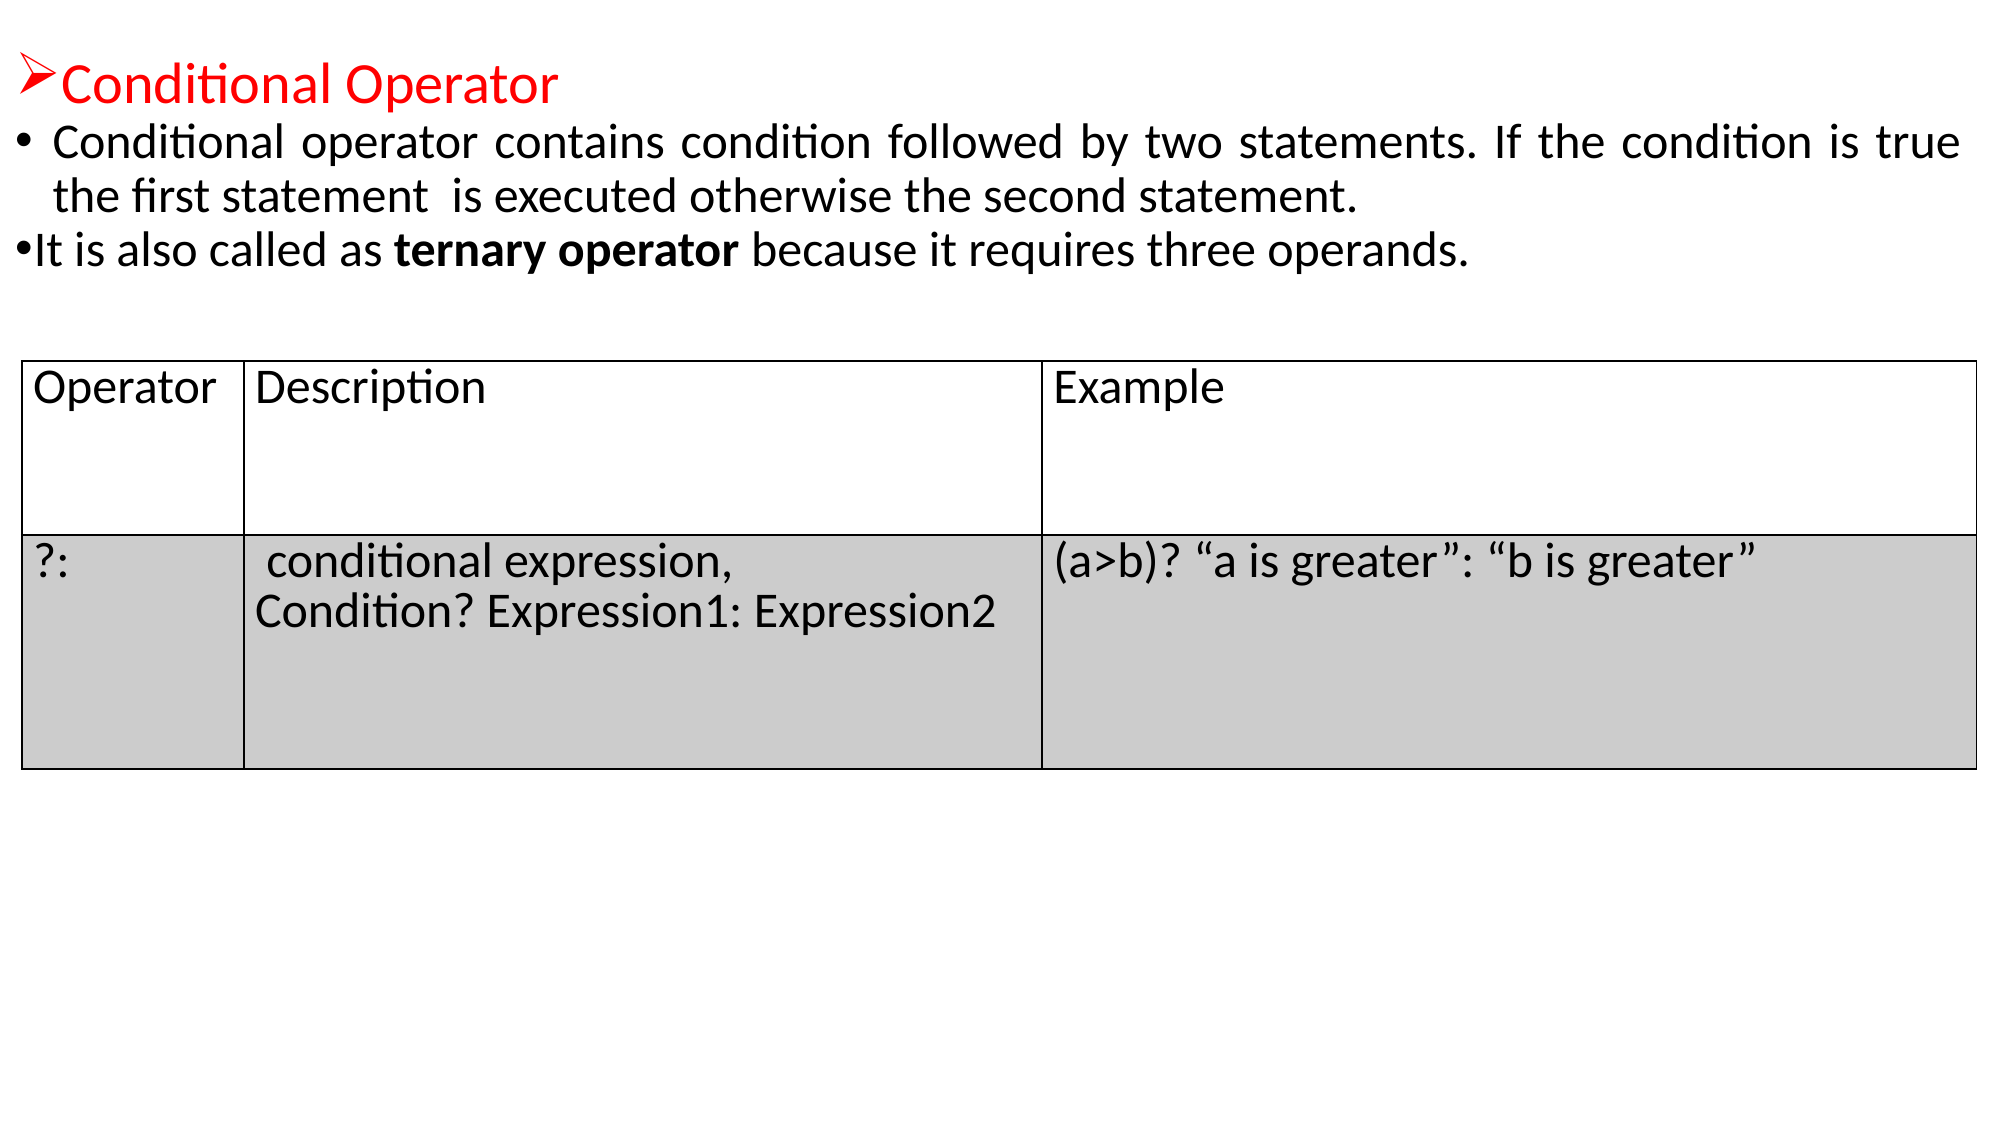

Conditional Operator
Conditional operator contains condition followed by two statements. If the condition is true the first statement  is executed otherwise the second statement.
It is also called as ternary operator because it requires three operands.
| Operator | Description | Example |
| --- | --- | --- |
| ?: | conditional expression, Condition? Expression1: Expression2 | (a>b)? “a is greater”: “b is greater” |